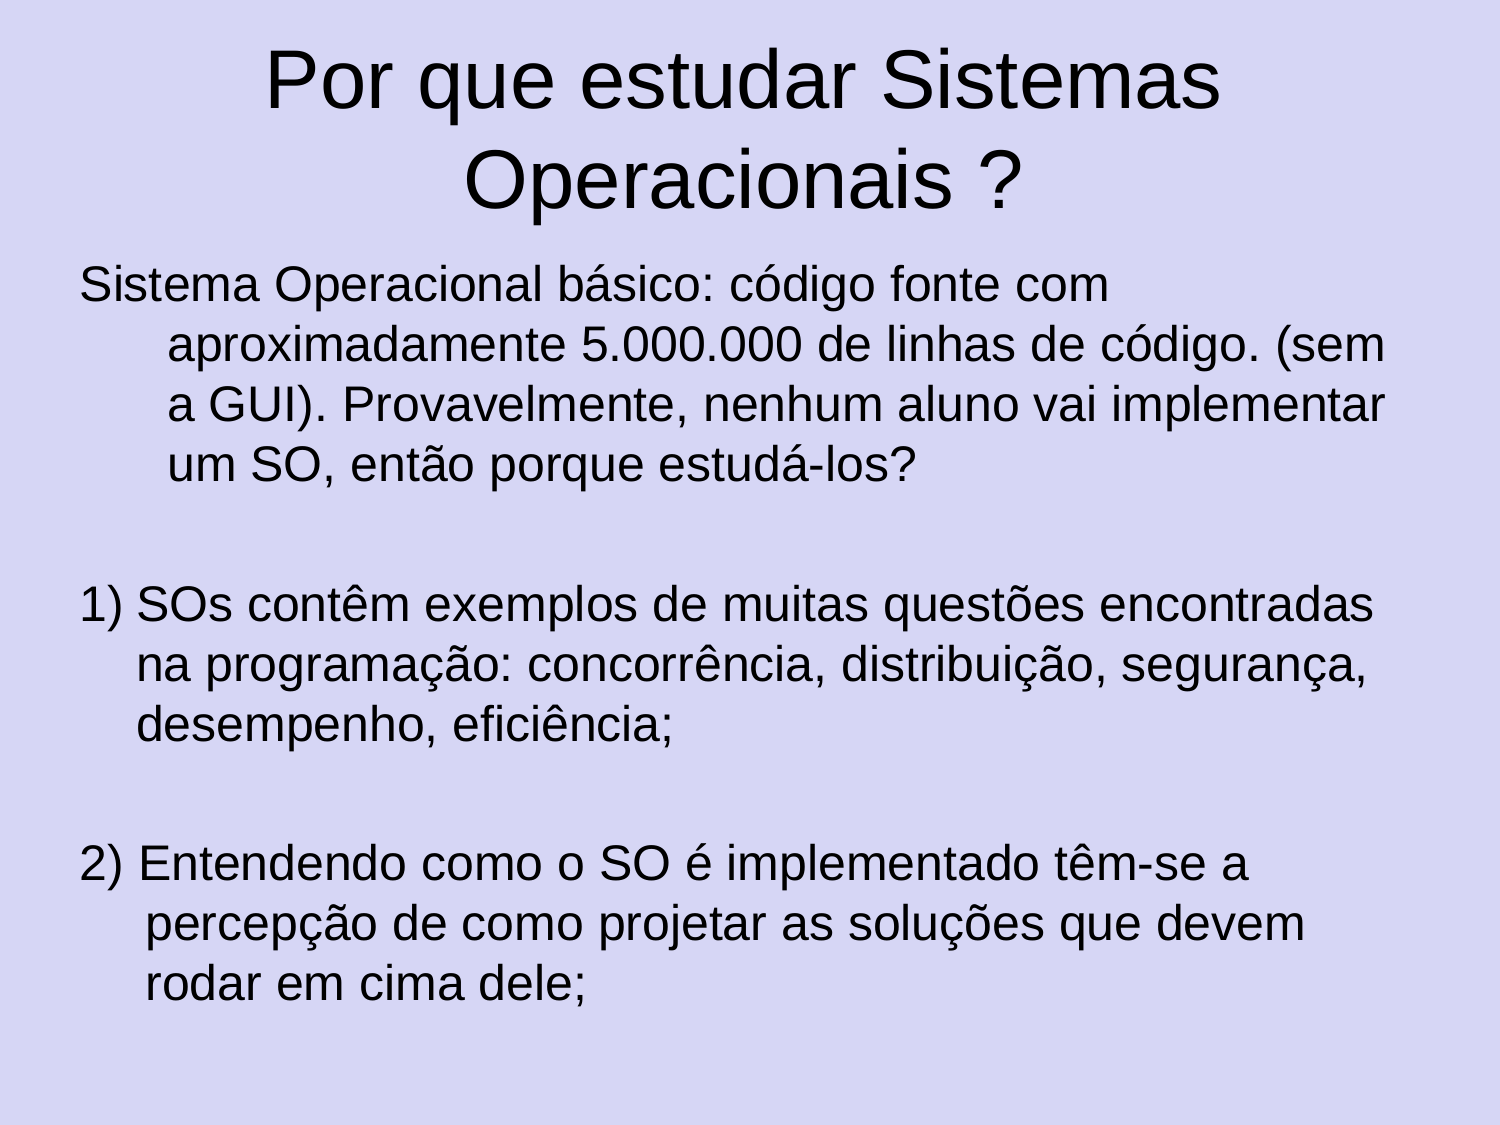

# Por que estudar Sistemas Operacionais ?
Sistema Operacional básico: código fonte com aproximadamente 5.000.000 de linhas de código. (sem a GUI). Provavelmente, nenhum aluno vai implementar um SO, então porque estudá-los?

SOs contêm exemplos de muitas questões encontradas na programação: concorrência, distribuição, segurança, desempenho, eficiência;

2) Entendendo como o SO é implementado têm-se a percepção de como projetar as soluções que devem rodar em cima dele;